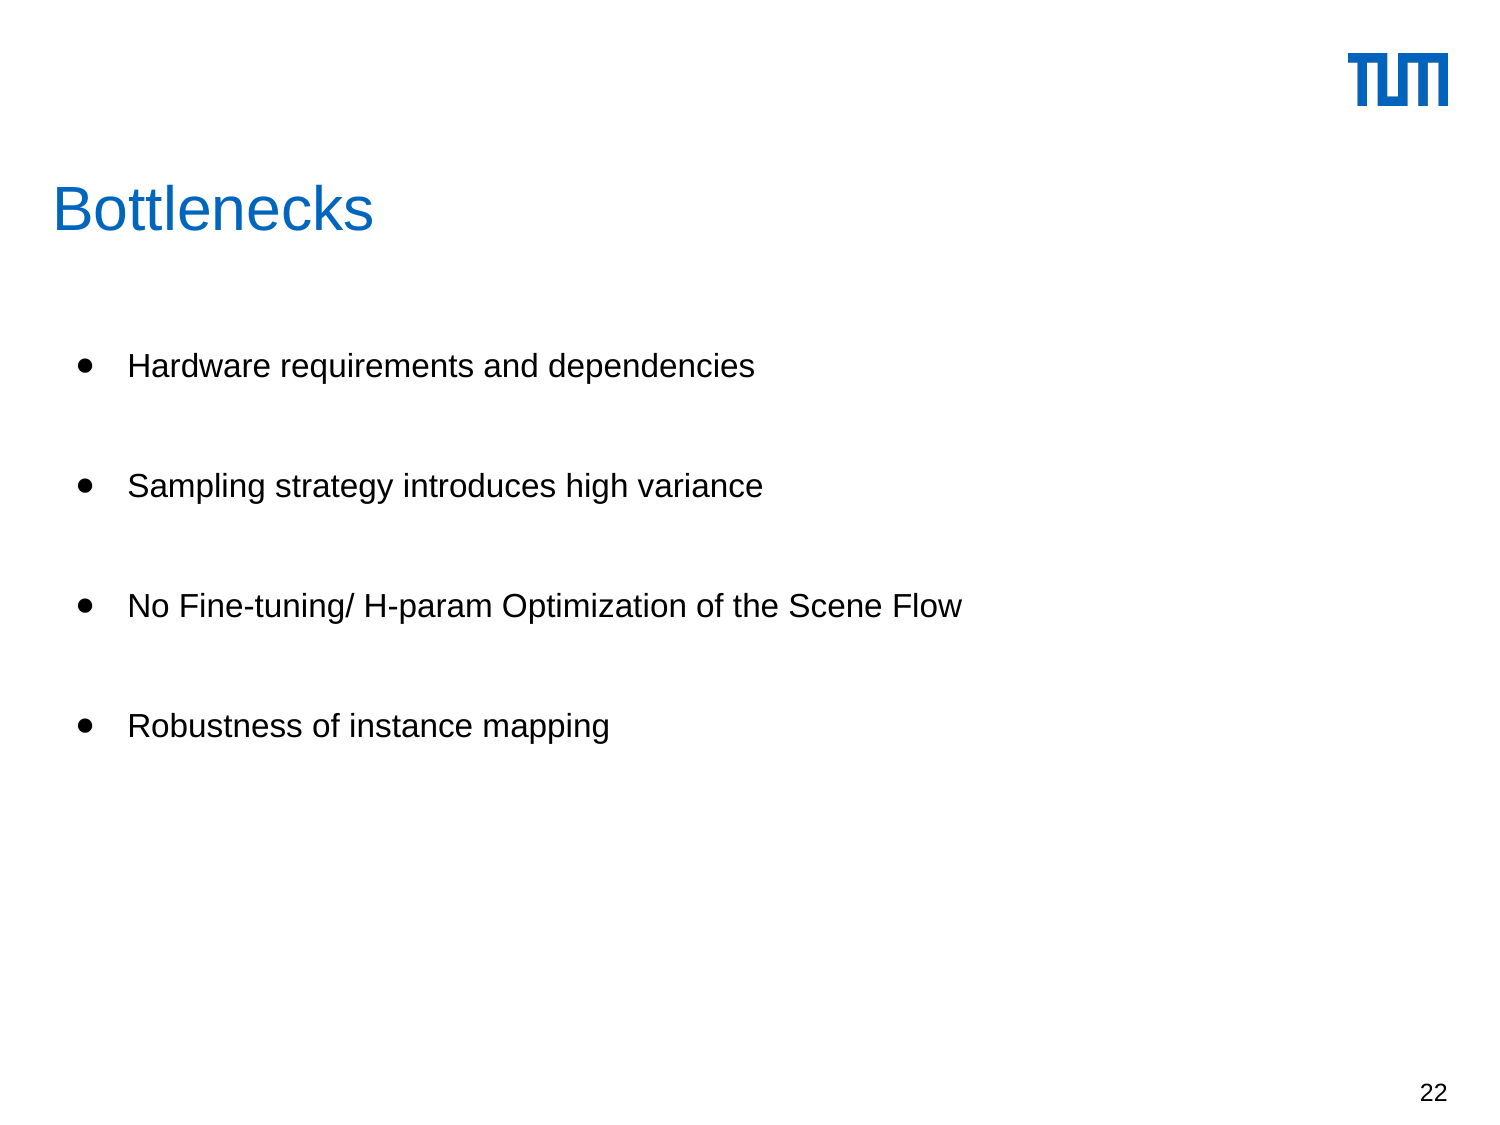

# Bottlenecks
Hardware requirements and dependencies

Sampling strategy introduces high variance

No Fine-tuning/ H-param Optimization of the Scene Flow

Robustness of instance mapping
22